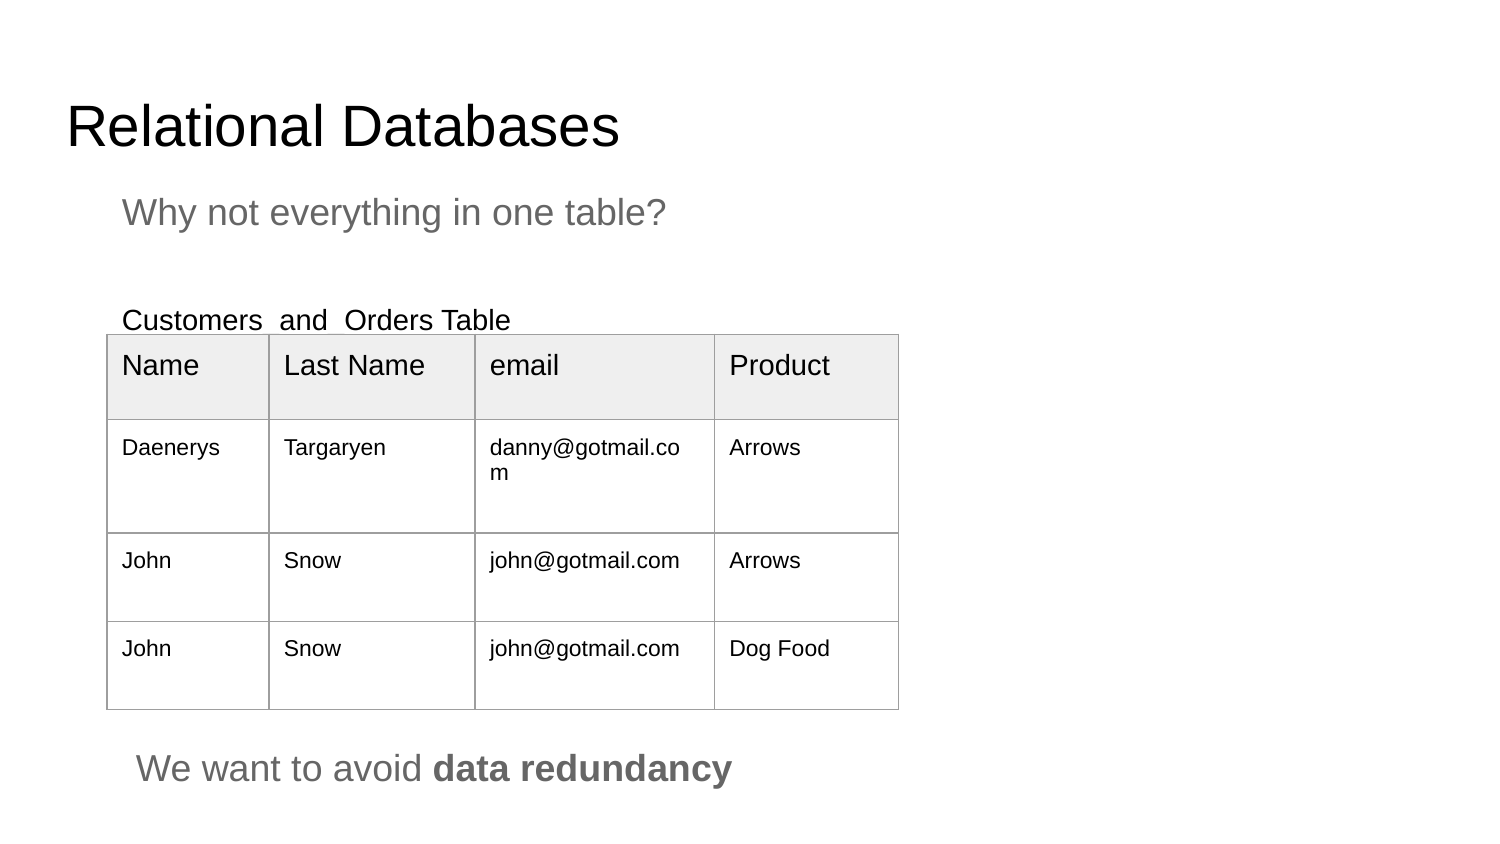

# Relational Databases
Why not everything in one table?
Customers_and_Orders Table
| Name | Last Name | email | Product |
| --- | --- | --- | --- |
| Daenerys | Targaryen | danny@gotmail.com | Arrows |
| John | Snow | john@gotmail.com | Arrows |
| John | Snow | john@gotmail.com | Dog Food |
We want to avoid data redundancy